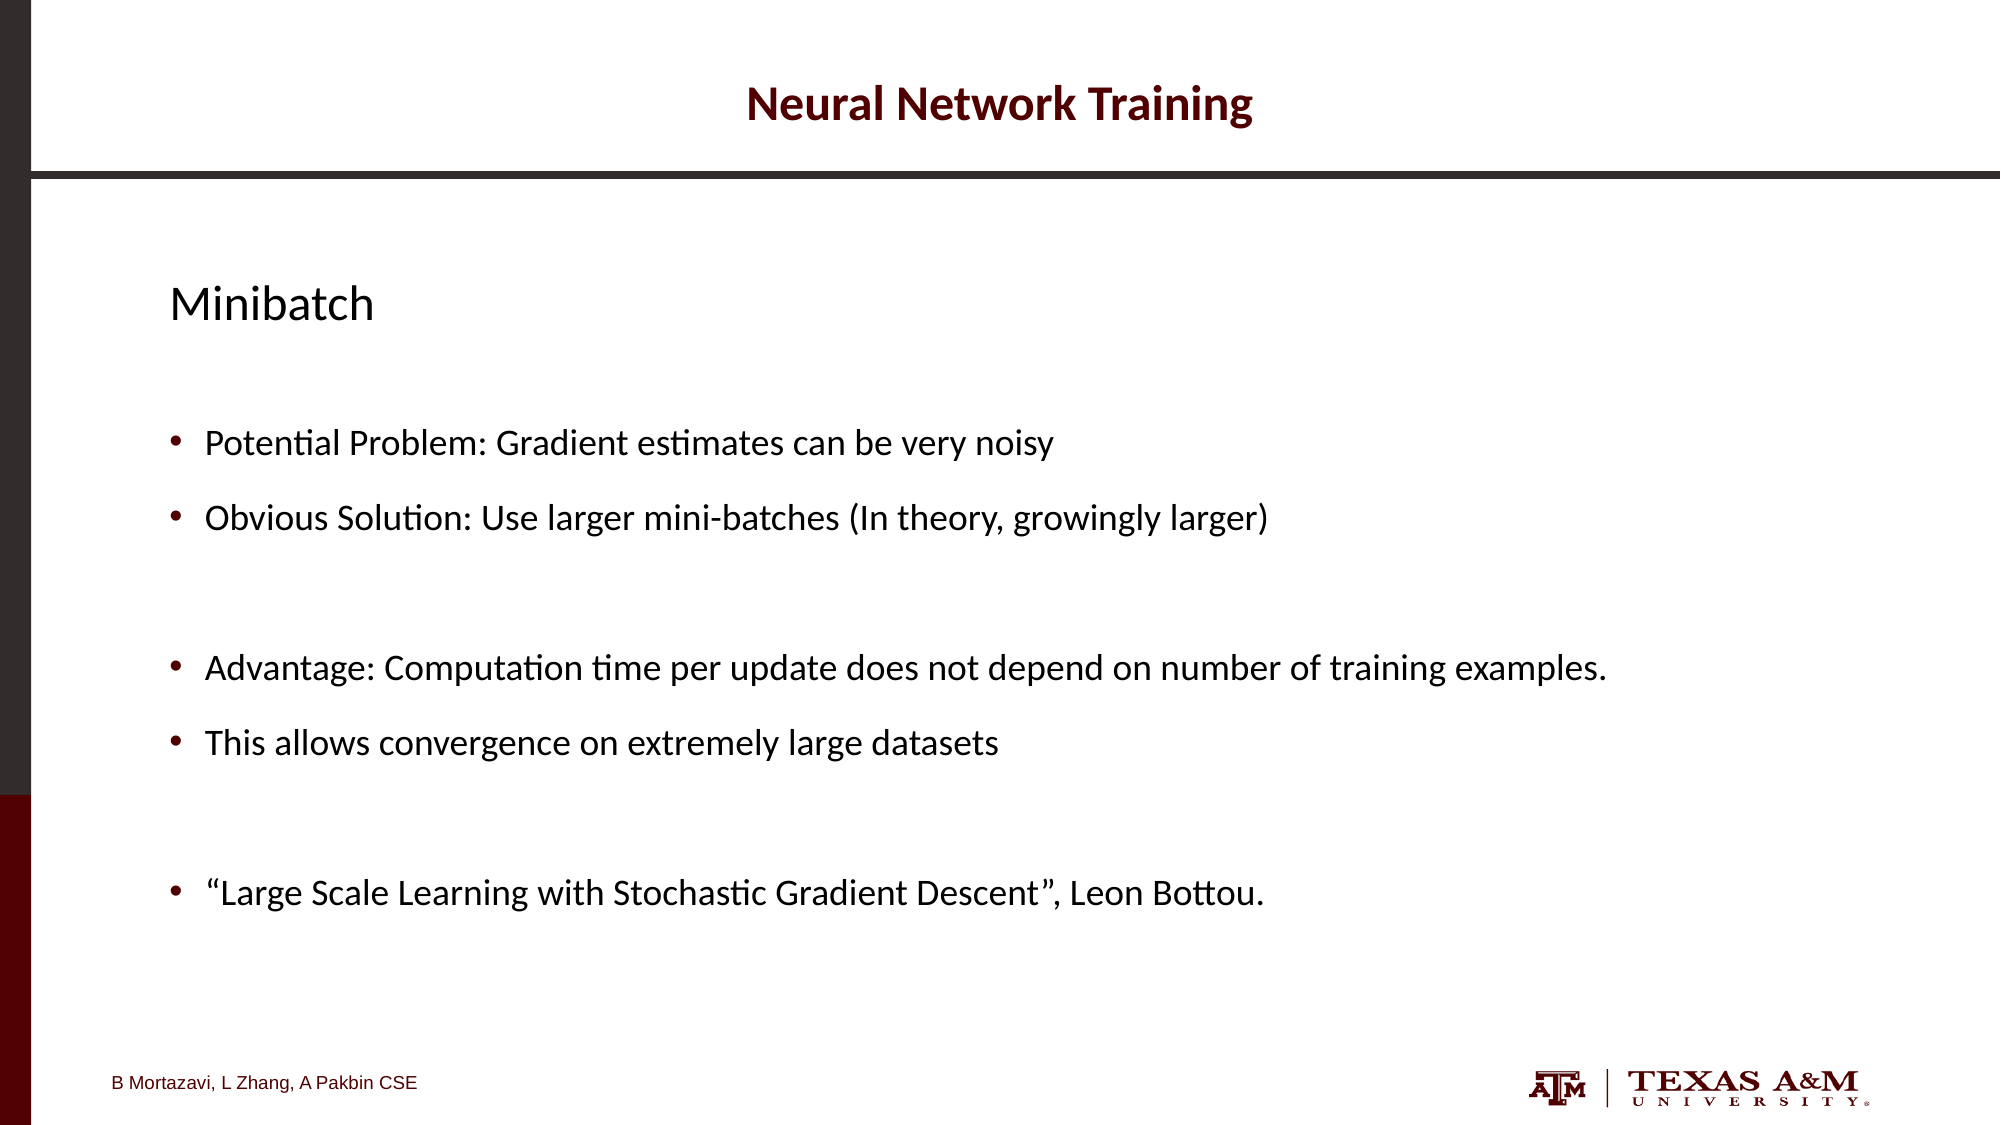

# Neural Network Training
Minibatch

Potential Problem: Gradient estimates can be very noisy
Obvious Solution: Use larger mini-batches (In theory, growingly larger)

Advantage: Computation time per update does not depend on number of training examples.
This allows convergence on extremely large datasets

“Large Scale Learning with Stochastic Gradient Descent”, Leon Bottou.